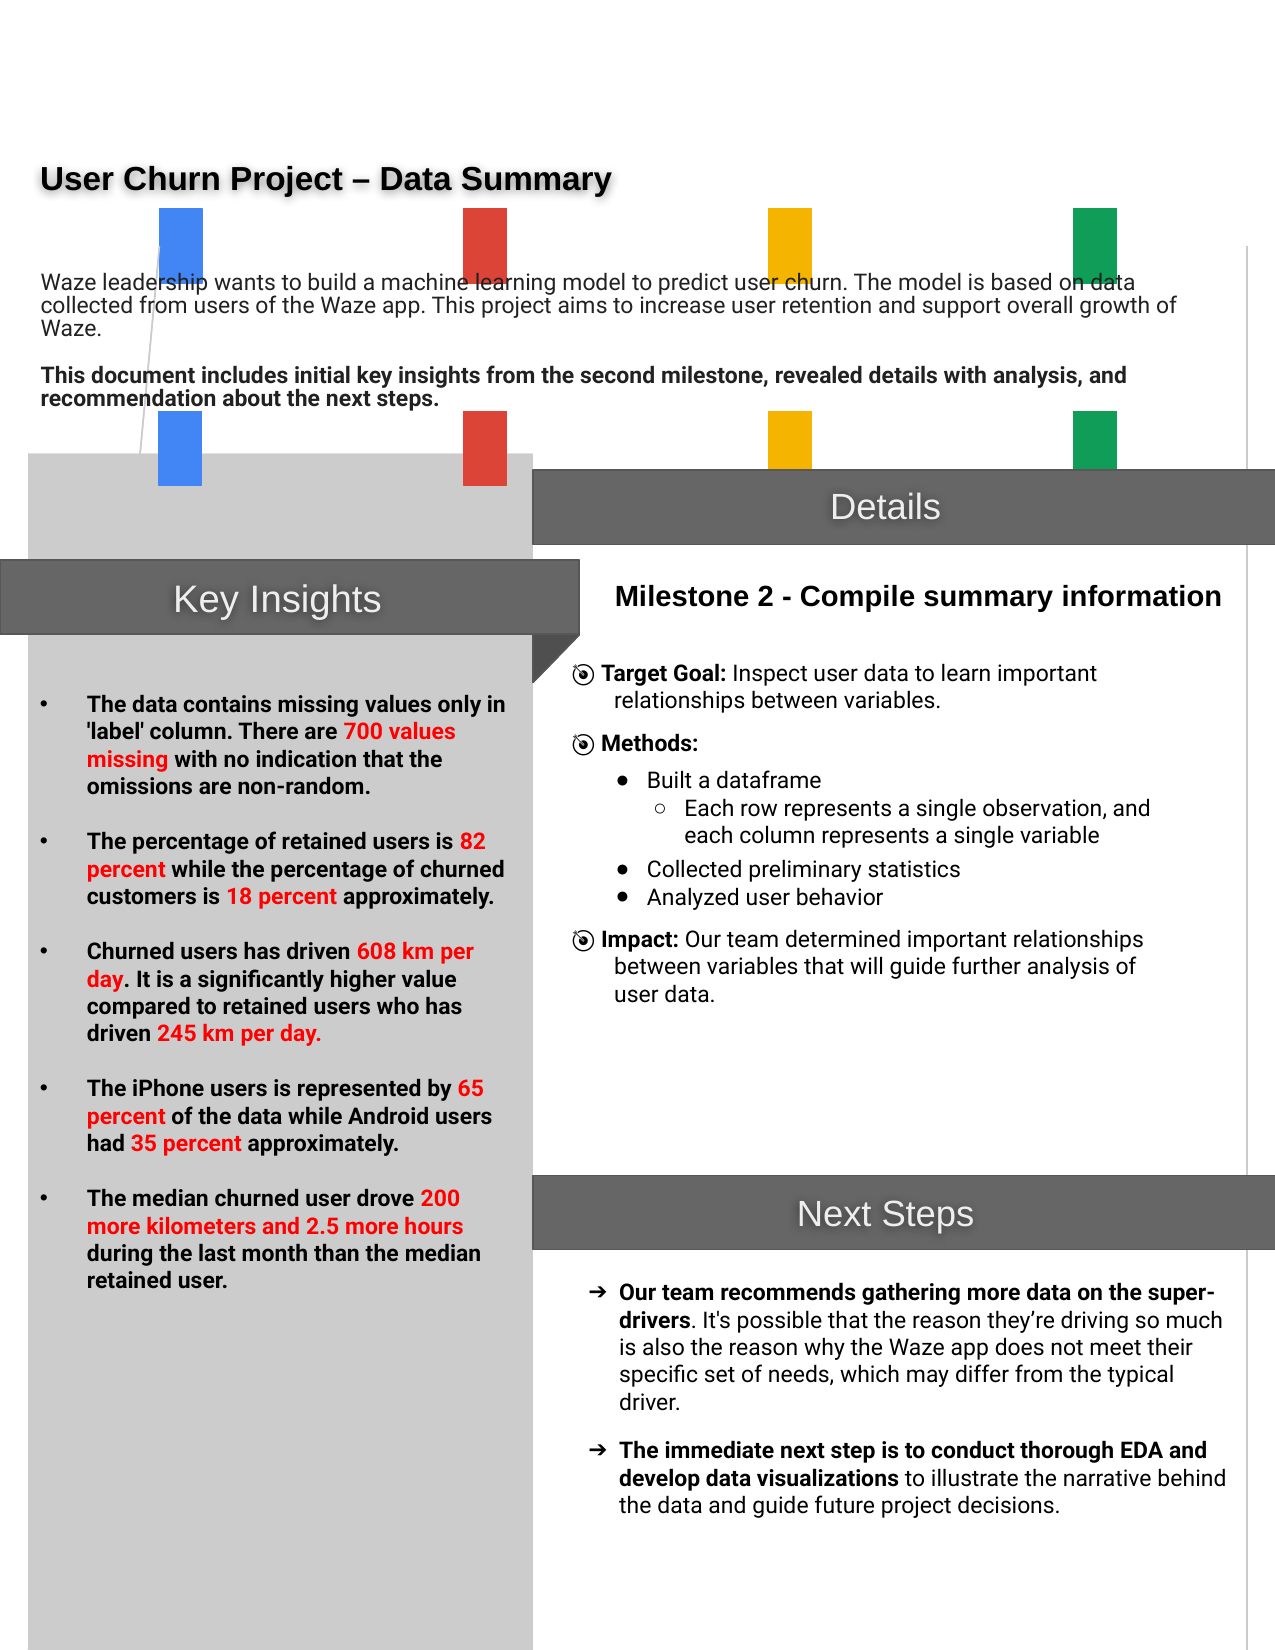

User Churn Project – Data Summary
Waze leadership wants to build a machine learning model to predict user churn. The model is based on data collected from users of the Waze app. This project aims to increase user retention and support overall growth of Waze.

This document includes initial key insights from the second milestone, revealed details with analysis, and recommendation about the next steps.

Milestone 2 - Compile summary information
🎯 Target Goal: Inspect user data to learn important relationships between variables.
🎯 Methods:
Built a dataframe
Each row represents a single observation, and each column represents a single variable
Collected preliminary statistics
Analyzed user behavior
🎯 Impact: Our team determined important relationships between variables that will guide further analysis of user data.
The data contains missing values only in 'label' column. There are 700 values missing with no indication that the omissions are non-random.

The percentage of retained users is 82 percent while the percentage of churned customers is 18 percent approximately.

Churned users has driven 608 km per day. It is a significantly higher value compared to retained users who has driven 245 km per day.

The iPhone users is represented by 65 percent of the data while Android users had 35 percent approximately.

The median churned user drove 200 more kilometers and 2.5 more hours during the last month than the median retained user.
Our team recommends gathering more data on the super-drivers. It's possible that the reason they’re driving so much is also the reason why the Waze app does not meet their specific set of needs, which may differ from the typical driver.
The immediate next step is to conduct thorough EDA and develop data visualizations to illustrate the narrative behind the data and guide future project decisions.